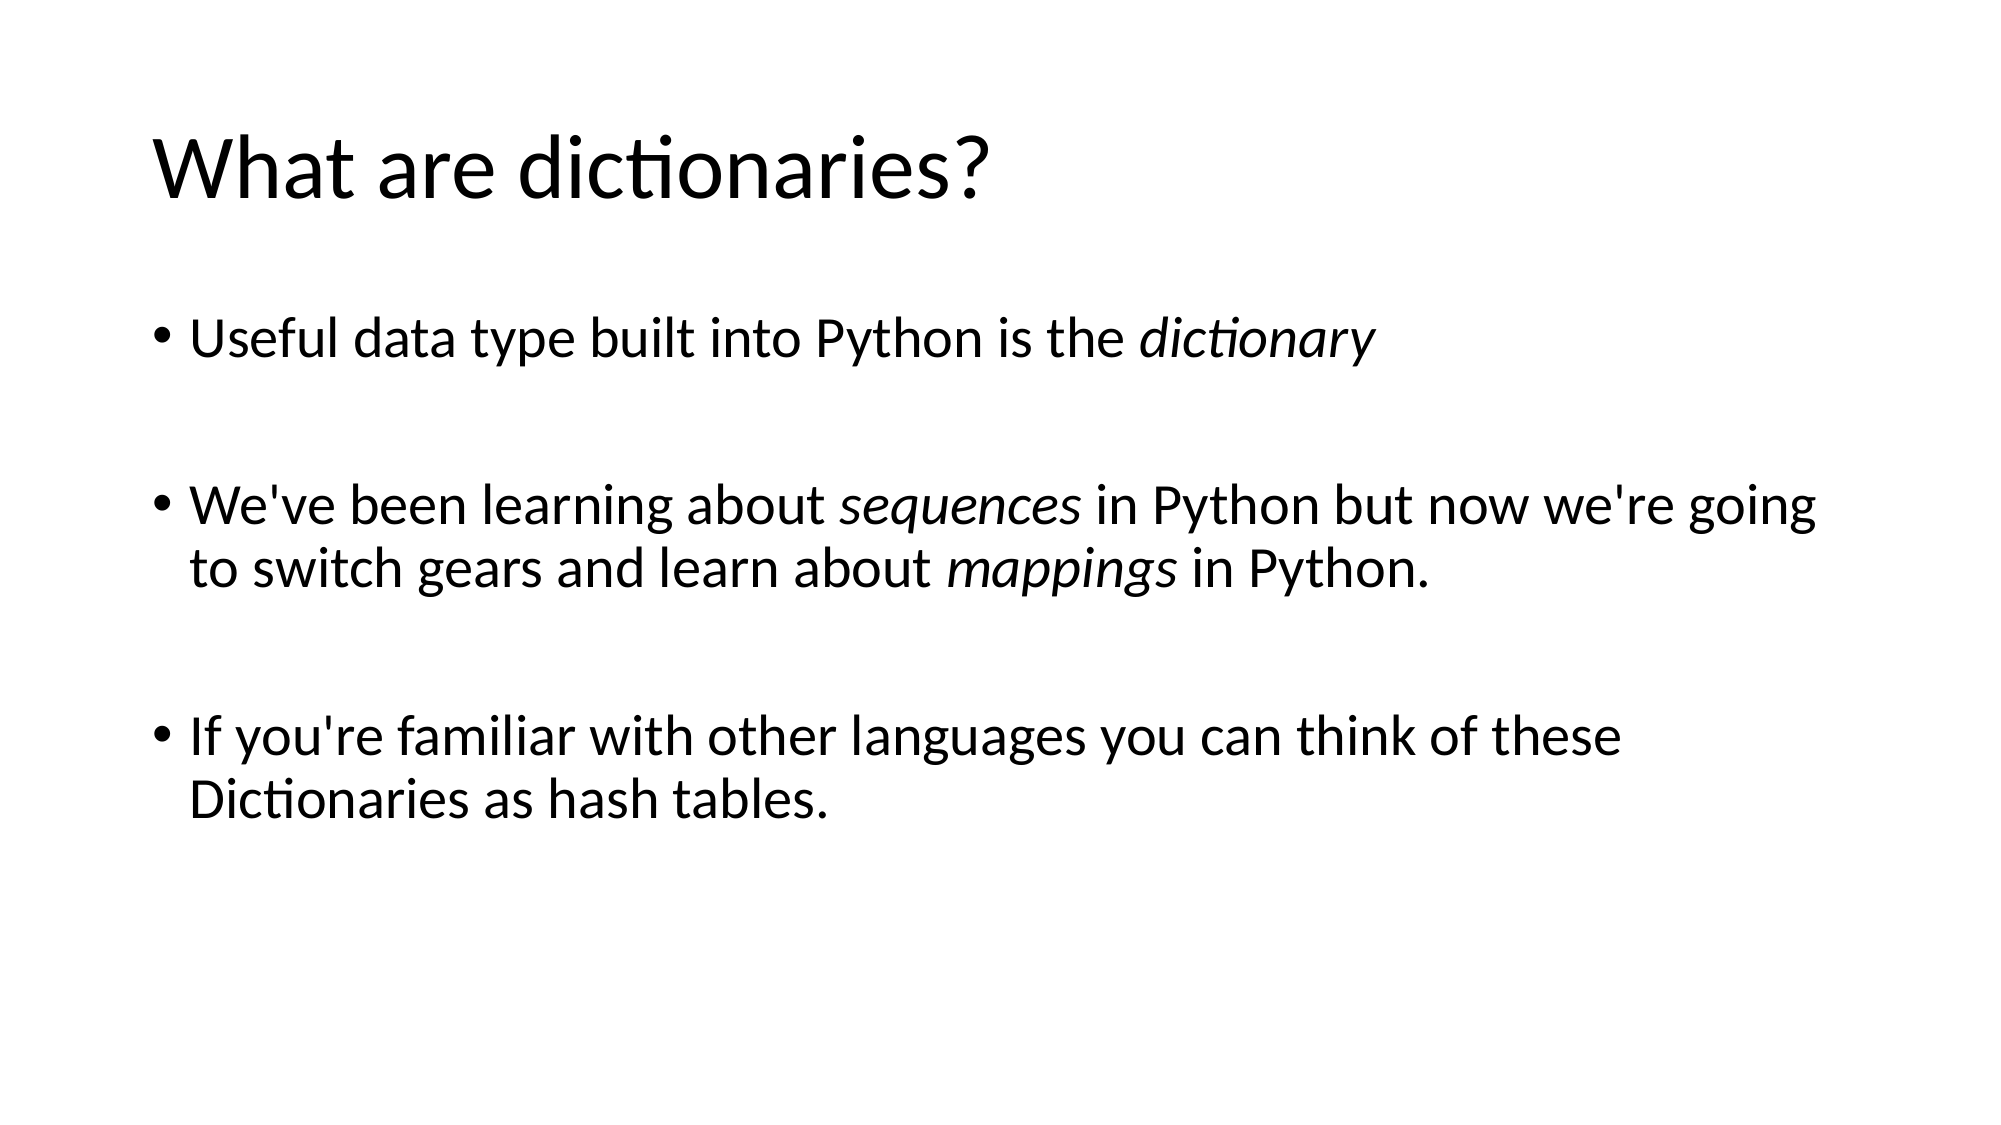

# What are dictionaries?
Useful data type built into Python is the dictionary

We've been learning about sequences in Python but now we're going to switch gears and learn about mappings in Python.

If you're familiar with other languages you can think of these Dictionaries as hash tables.